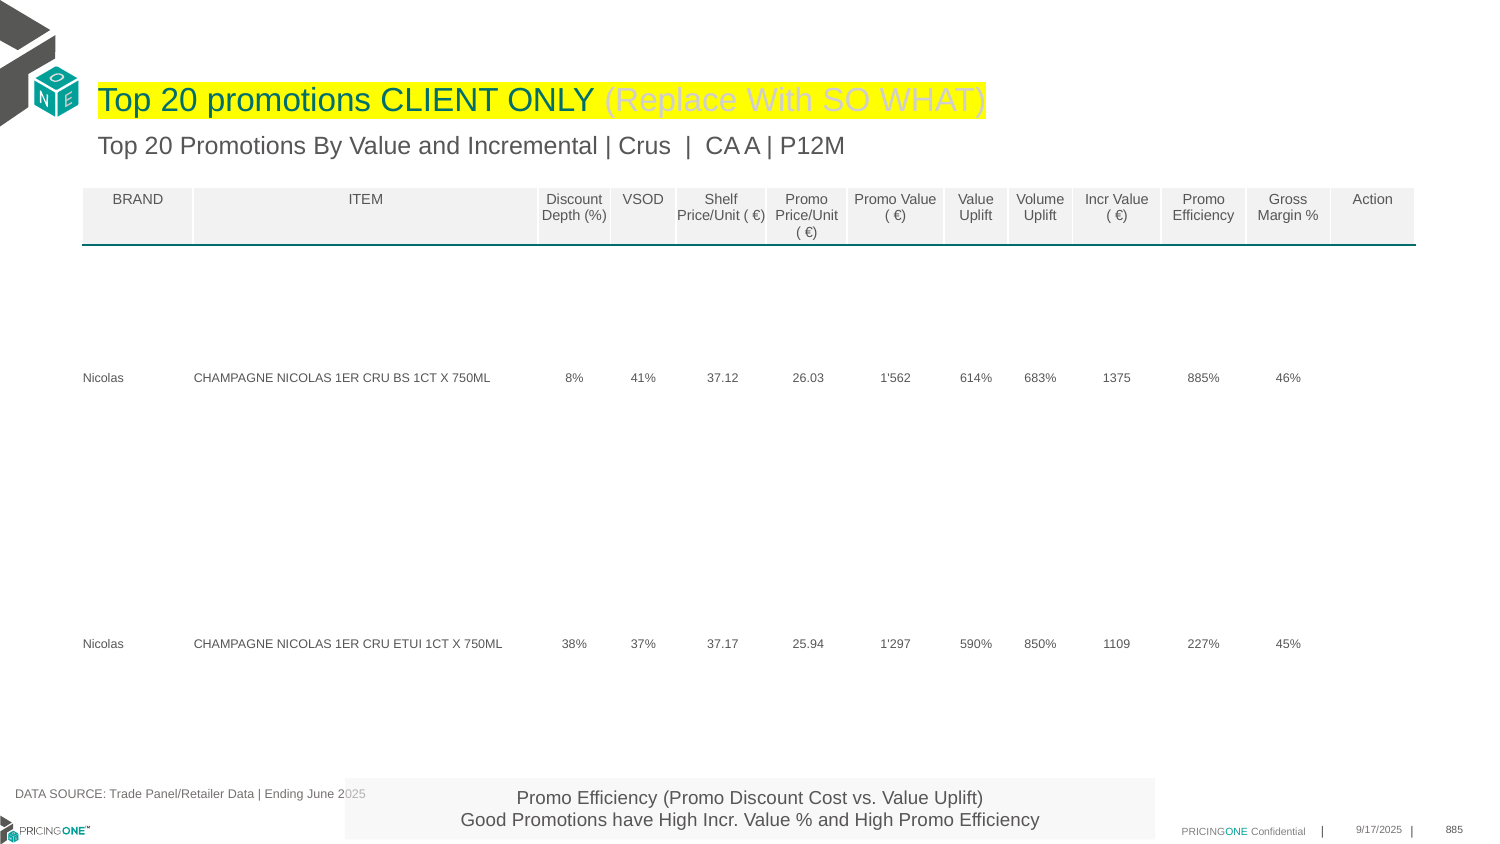

# Top 20 promotions CLIENT ONLY (Replace With SO WHAT)
Top 20 Promotions By Value and Incremental | Crus  |  CA A | P12M
| BRAND | ITEM | Discount Depth (%) | VSOD | Shelf Price/Unit ( €) | Promo Price/Unit ( €) | Promo Value ( €) | Value Uplift | Volume Uplift | Incr Value ( €) | Promo Efficiency | Gross Margin % | Action |
| --- | --- | --- | --- | --- | --- | --- | --- | --- | --- | --- | --- | --- |
| Nicolas | CHAMPAGNE NICOLAS 1ER CRU BS 1CT X 750ML | 8% | 41% | 37.12 | 26.03 | 1'562 | 614% | 683% | 1375 | 885% | 46% |  |
| Nicolas | CHAMPAGNE NICOLAS 1ER CRU ETUI 1CT X 750ML | 38% | 37% | 37.17 | 25.94 | 1'297 | 590% | 850% | 1109 | 227% | 45% |  |
Promo Efficiency (Promo Discount Cost vs. Value Uplift)
Good Promotions have High Incr. Value % and High Promo Efficiency
DATA SOURCE: Trade Panel/Retailer Data | Ending June 2025

9/17/2025
885